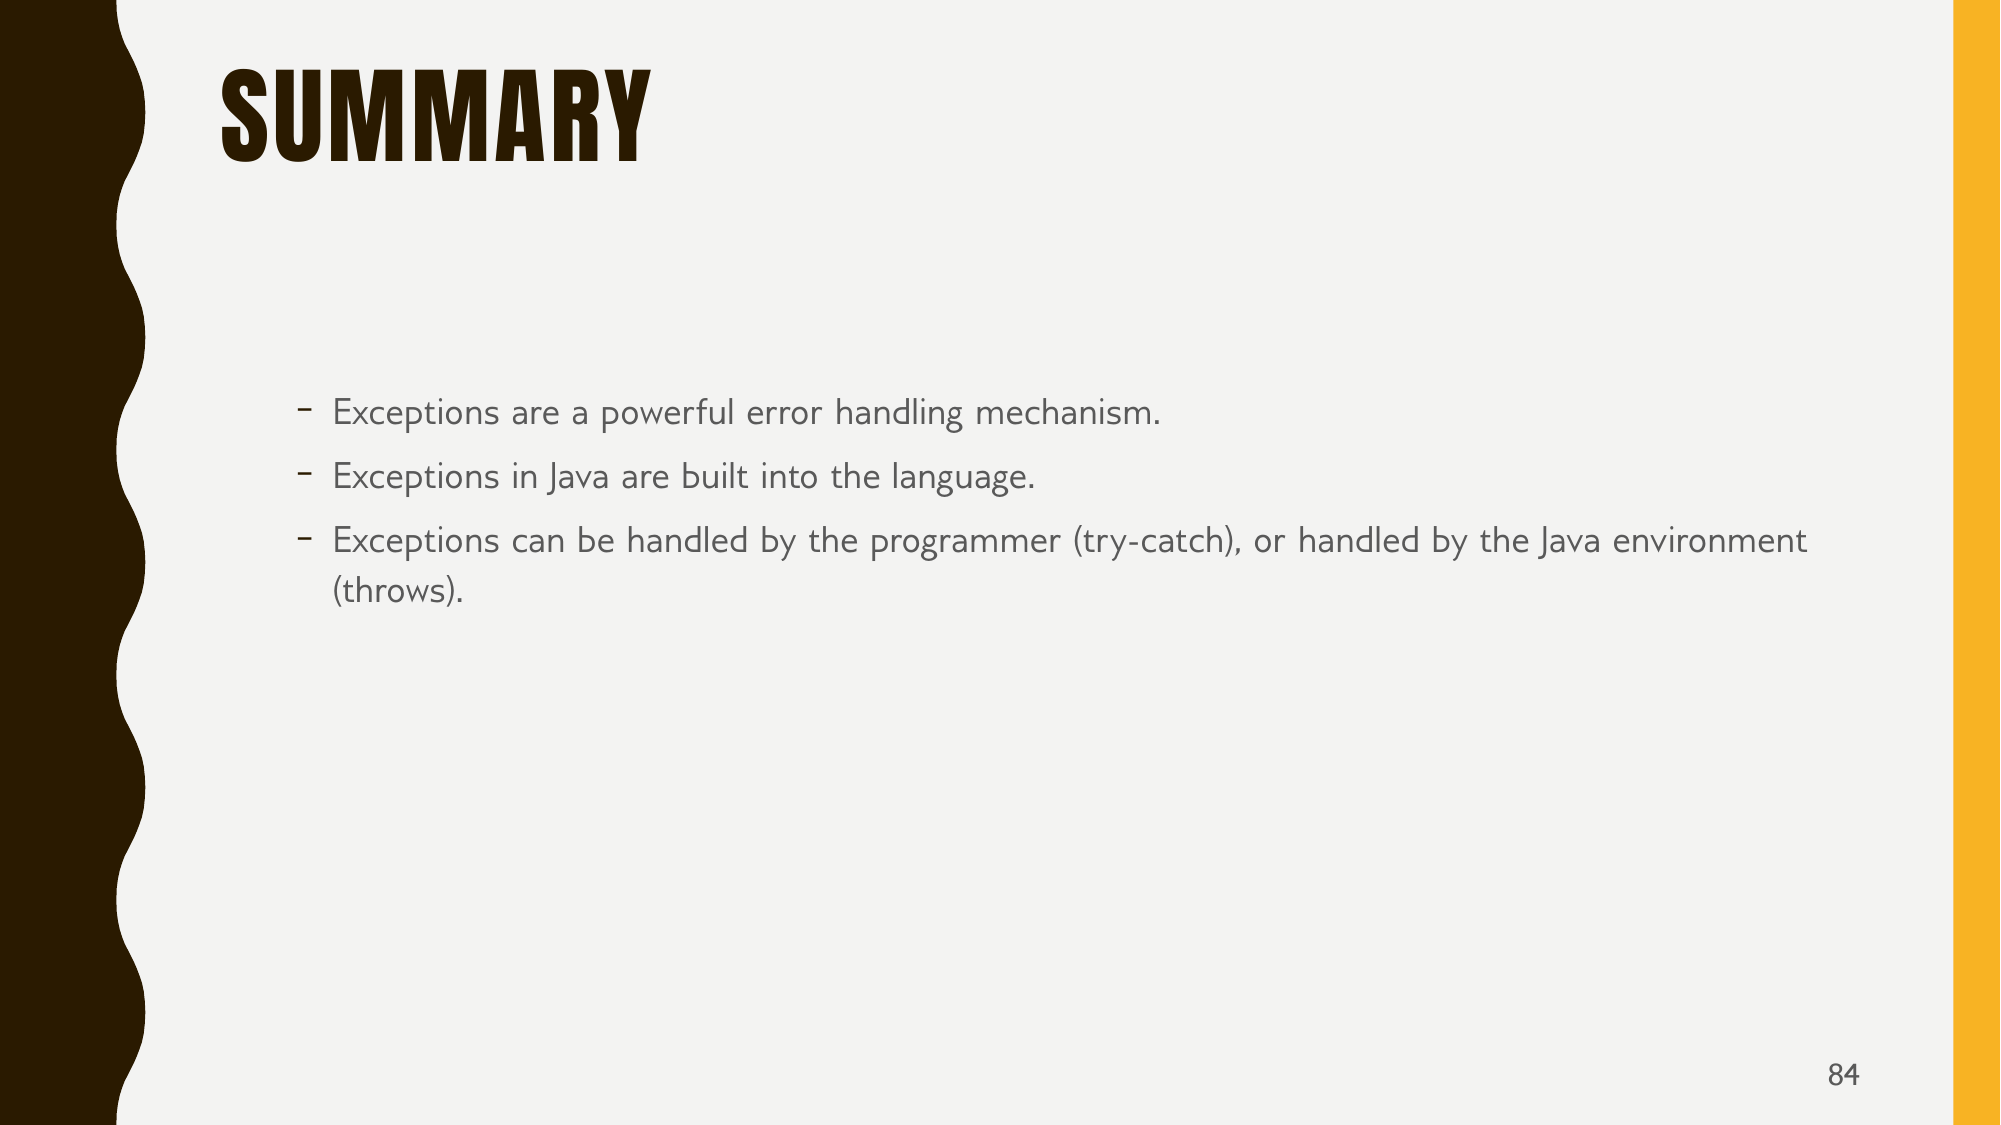

# Summary
Exceptions are a powerful error handling mechanism.
Exceptions in Java are built into the language.
Exceptions can be handled by the programmer (try-catch), or handled by the Java environment (throws).
84